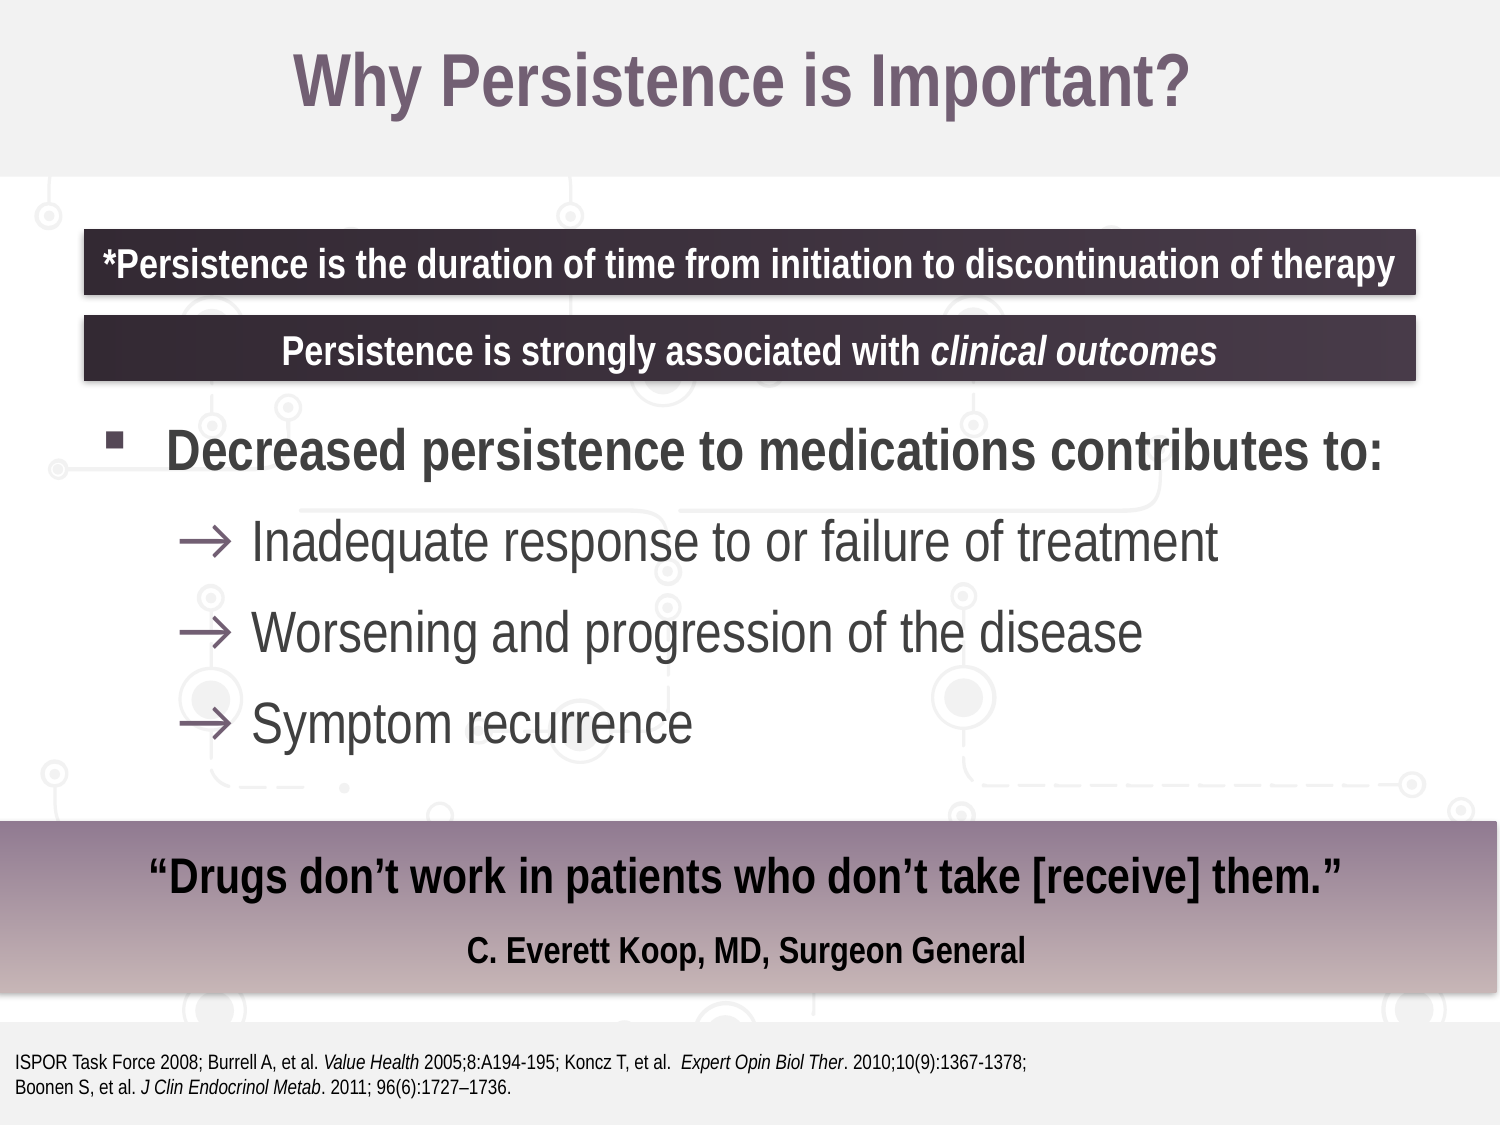

# Why Persistence is Important?
*Persistence is the duration of time from initiation to discontinuation of therapy
Persistence is strongly associated with clinical outcomes
Decreased persistence to medications contributes to:
Inadequate response to or failure of treatment
Worsening and progression of the disease
Symptom recurrence

“Drugs don’t work in patients who don’t take [receive] them.”

C. Everett Koop, MD, Surgeon General

ISPOR Task Force 2008; Burrell A, et al. Value Health 2005;8:A194-195; Koncz T, et al.  Expert Opin Biol Ther. 2010;10(9):1367-1378;
Boonen S, et al. J Clin Endocrinol Metab. 2011; 96(6):1727–1736.